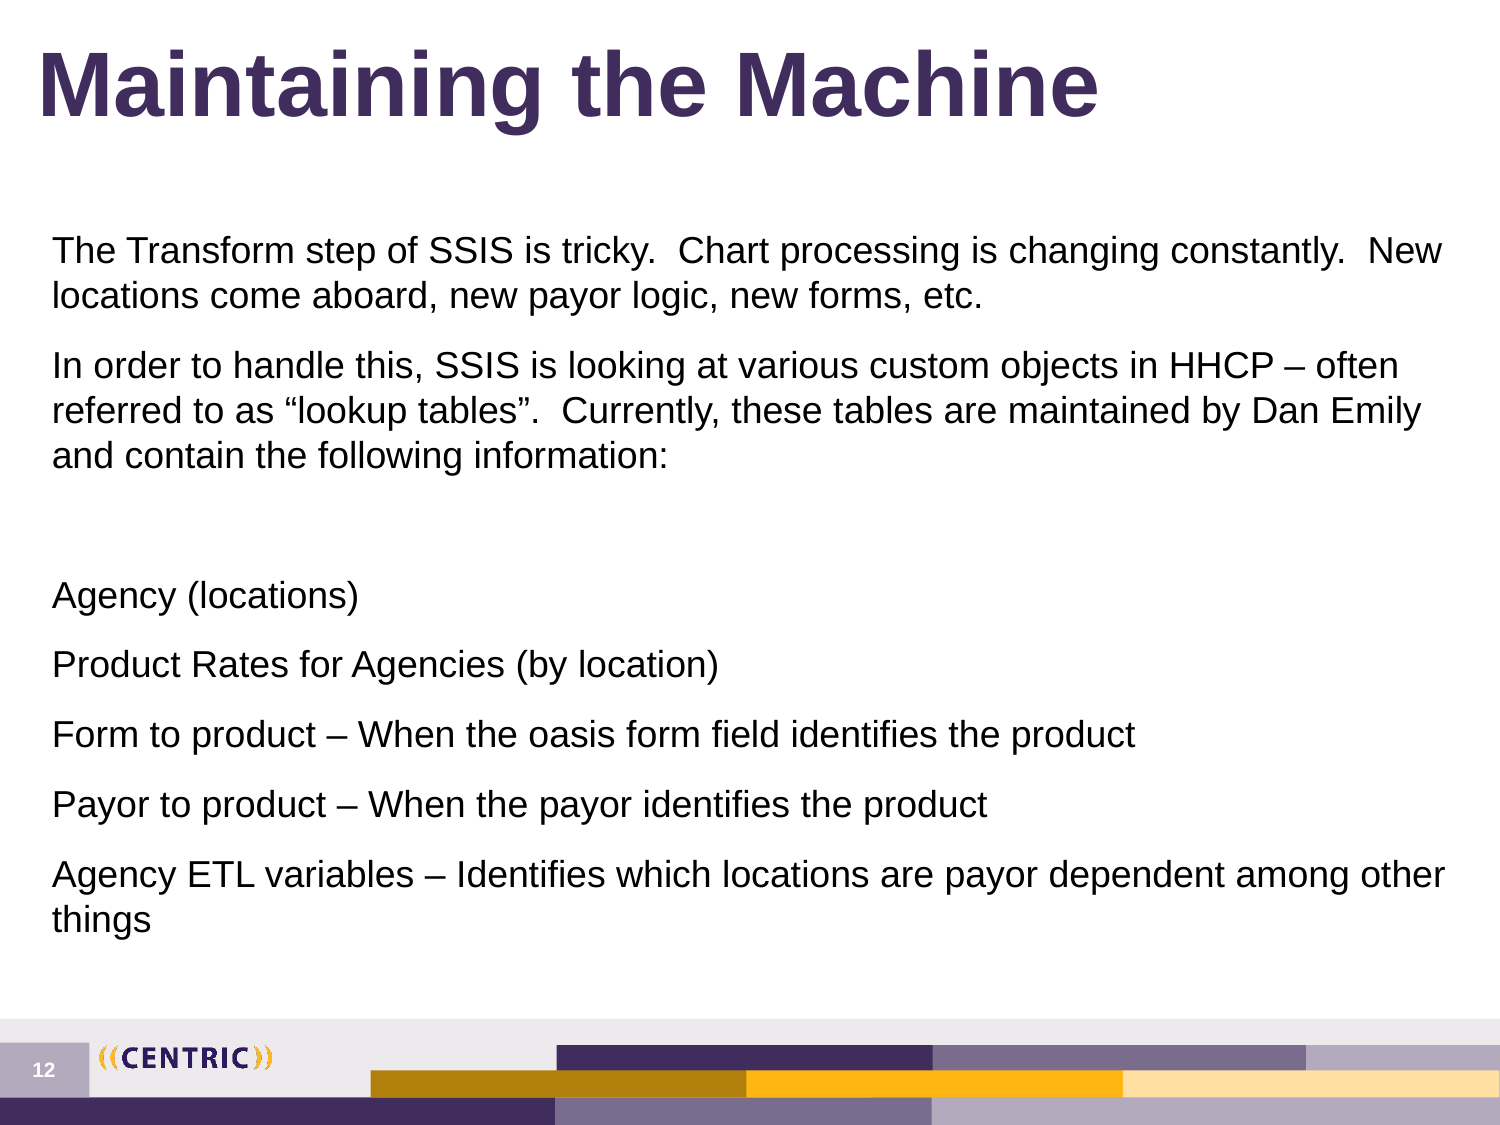

# Maintaining the Machine
The Transform step of SSIS is tricky.  Chart processing is changing constantly.  New locations come aboard, new payor logic, new forms, etc.
In order to handle this, SSIS is looking at various custom objects in HHCP – often referred to as “lookup tables”.  Currently, these tables are maintained by Dan Emily and contain the following information:

Agency (locations)
Product Rates for Agencies (by location)
Form to product – When the oasis form field identifies the product
Payor to product – When the payor identifies the product
Agency ETL variables – Identifies which locations are payor dependent among other things
12